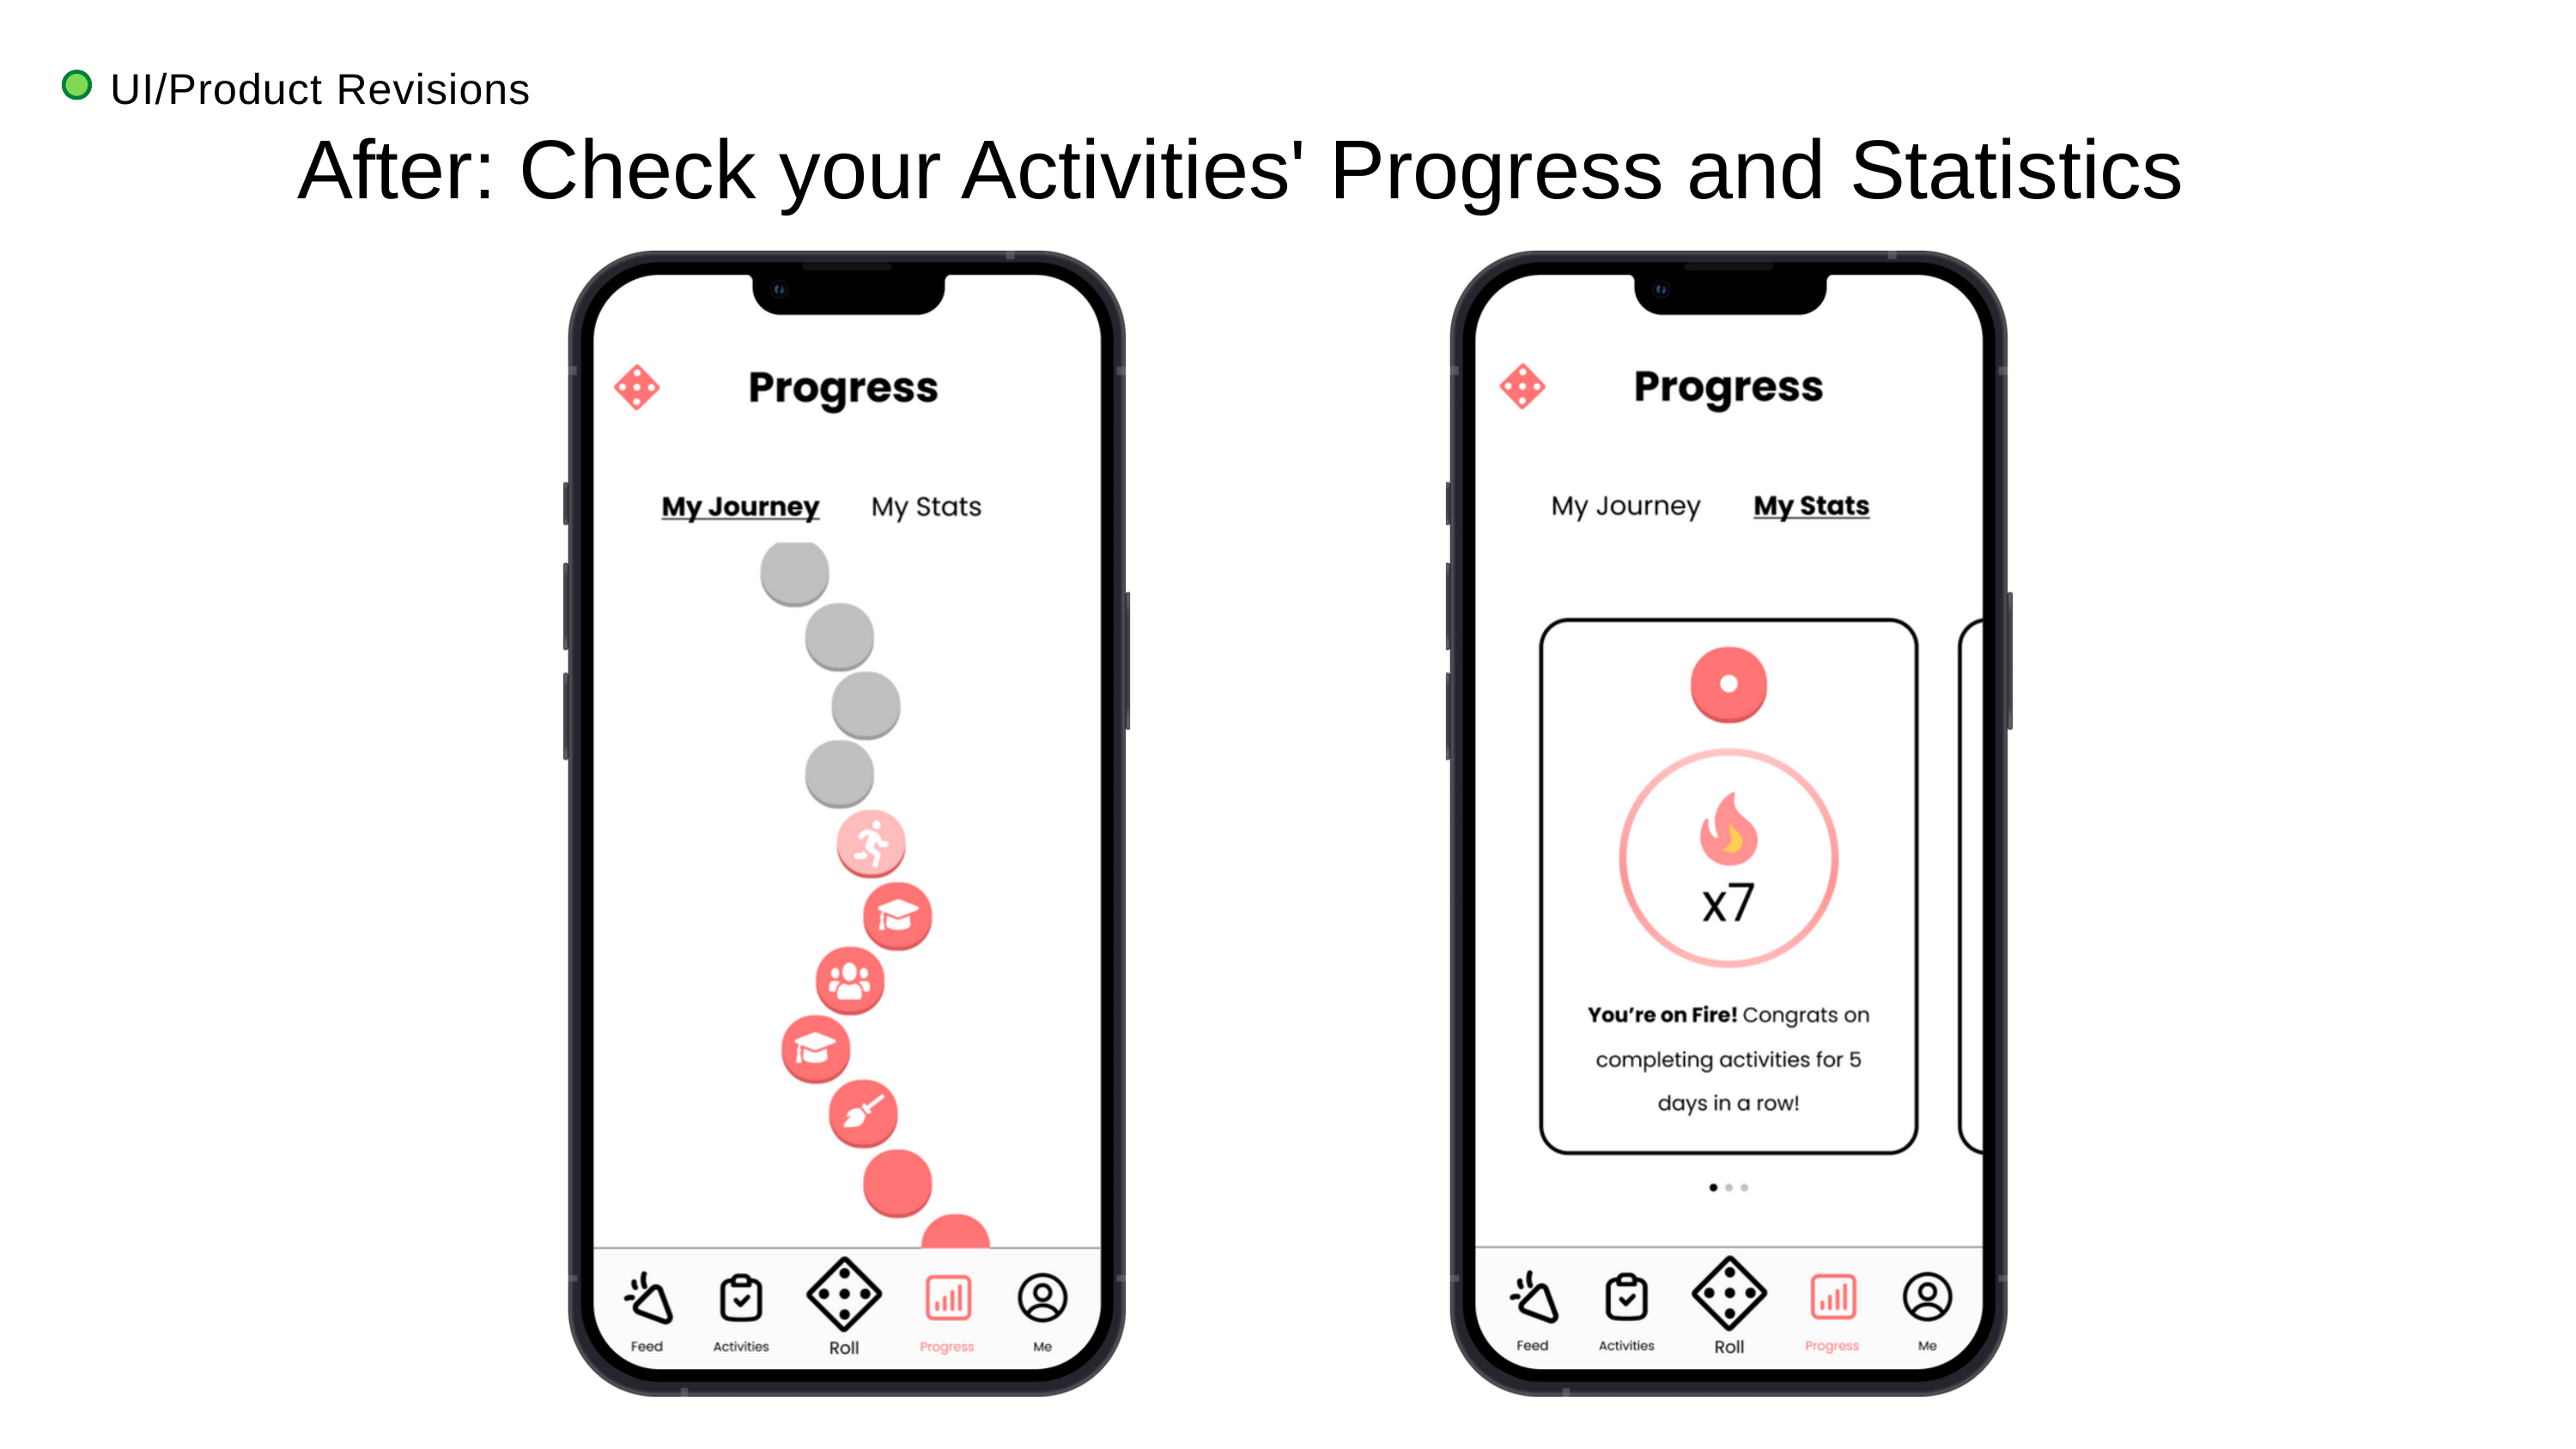

UI/Product Revisions

After: Check your Activities' Progress and Statistics